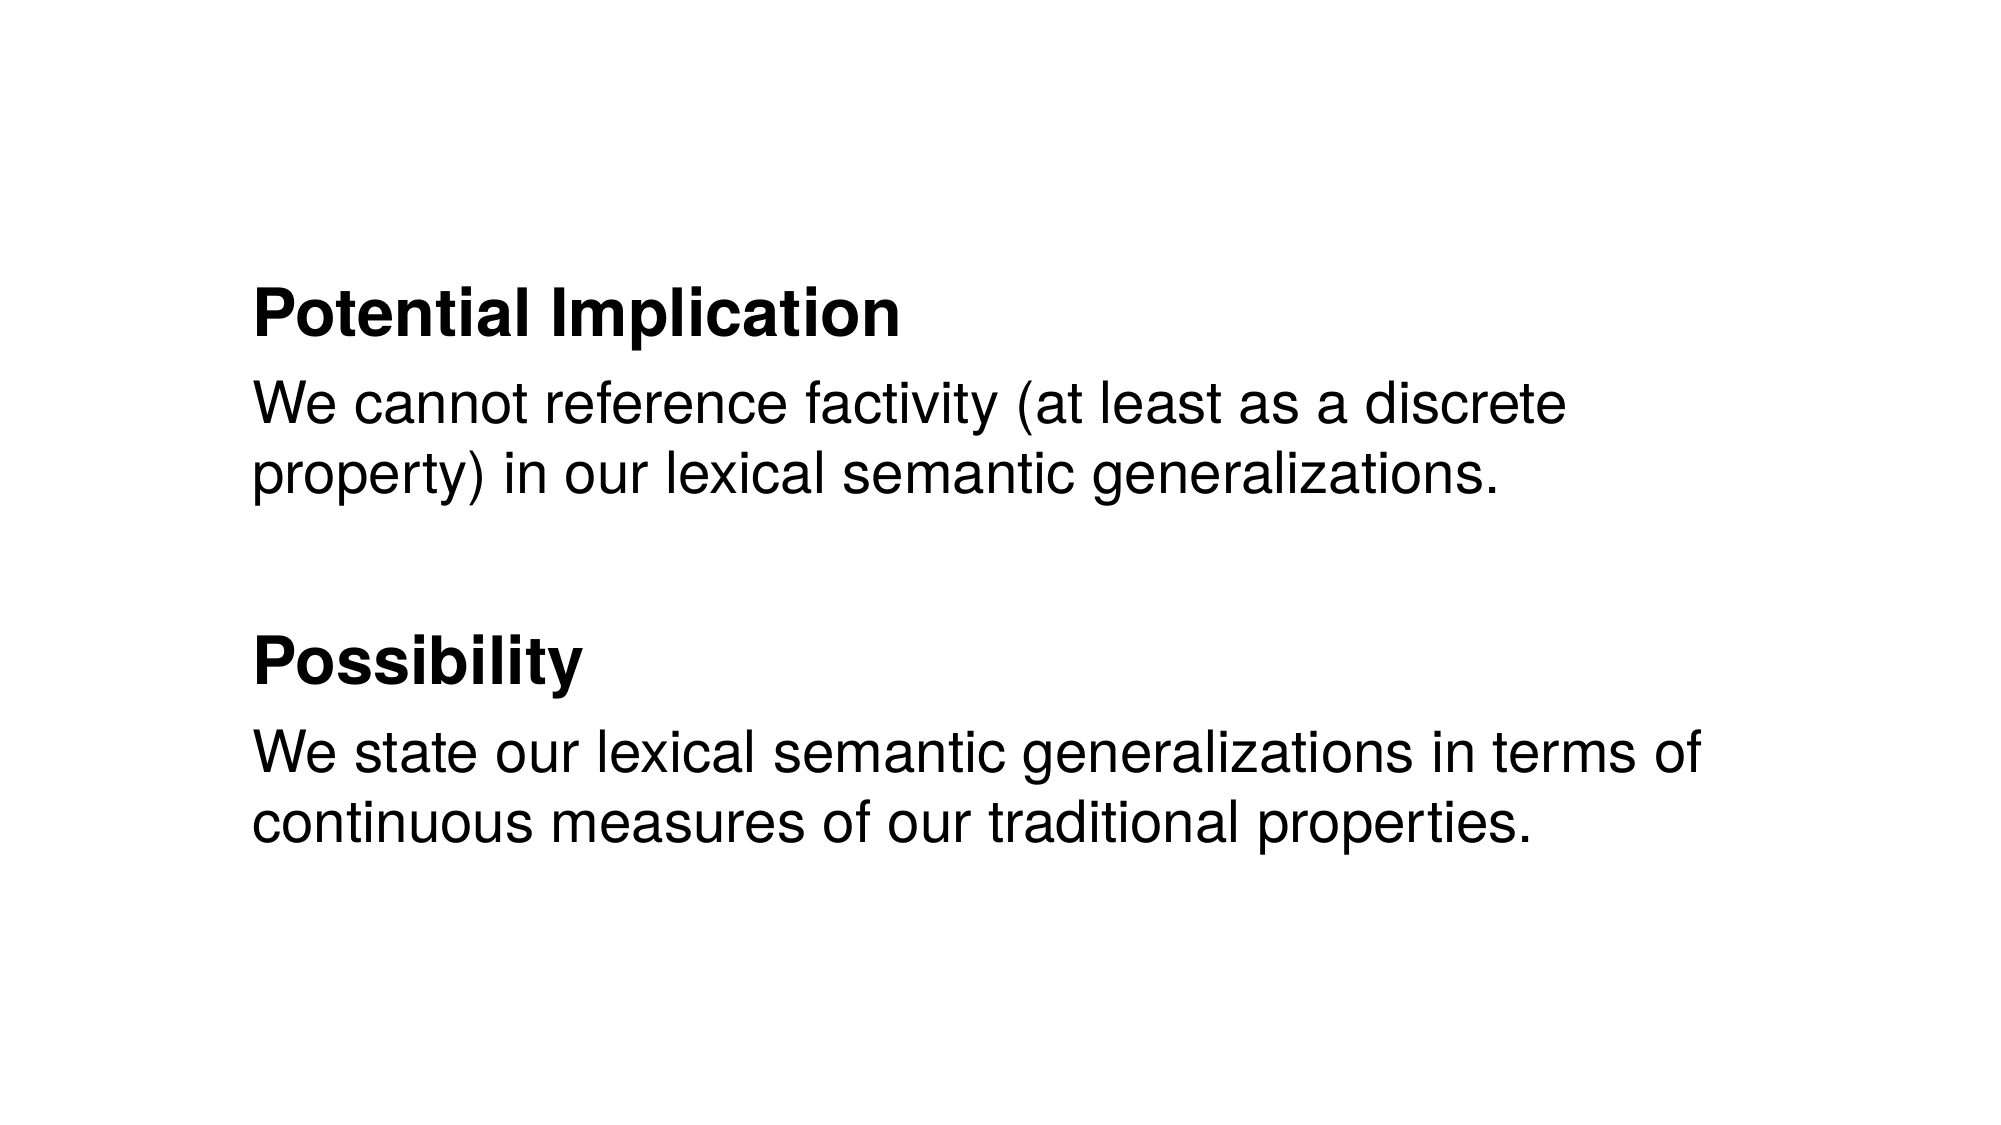

Potential Implication
We cannot reference factivity (at least as a discrete property) in our lexical semantic generalizations.
Possibility
We state our lexical semantic generalizations in terms of continuous measures of our traditional properties.